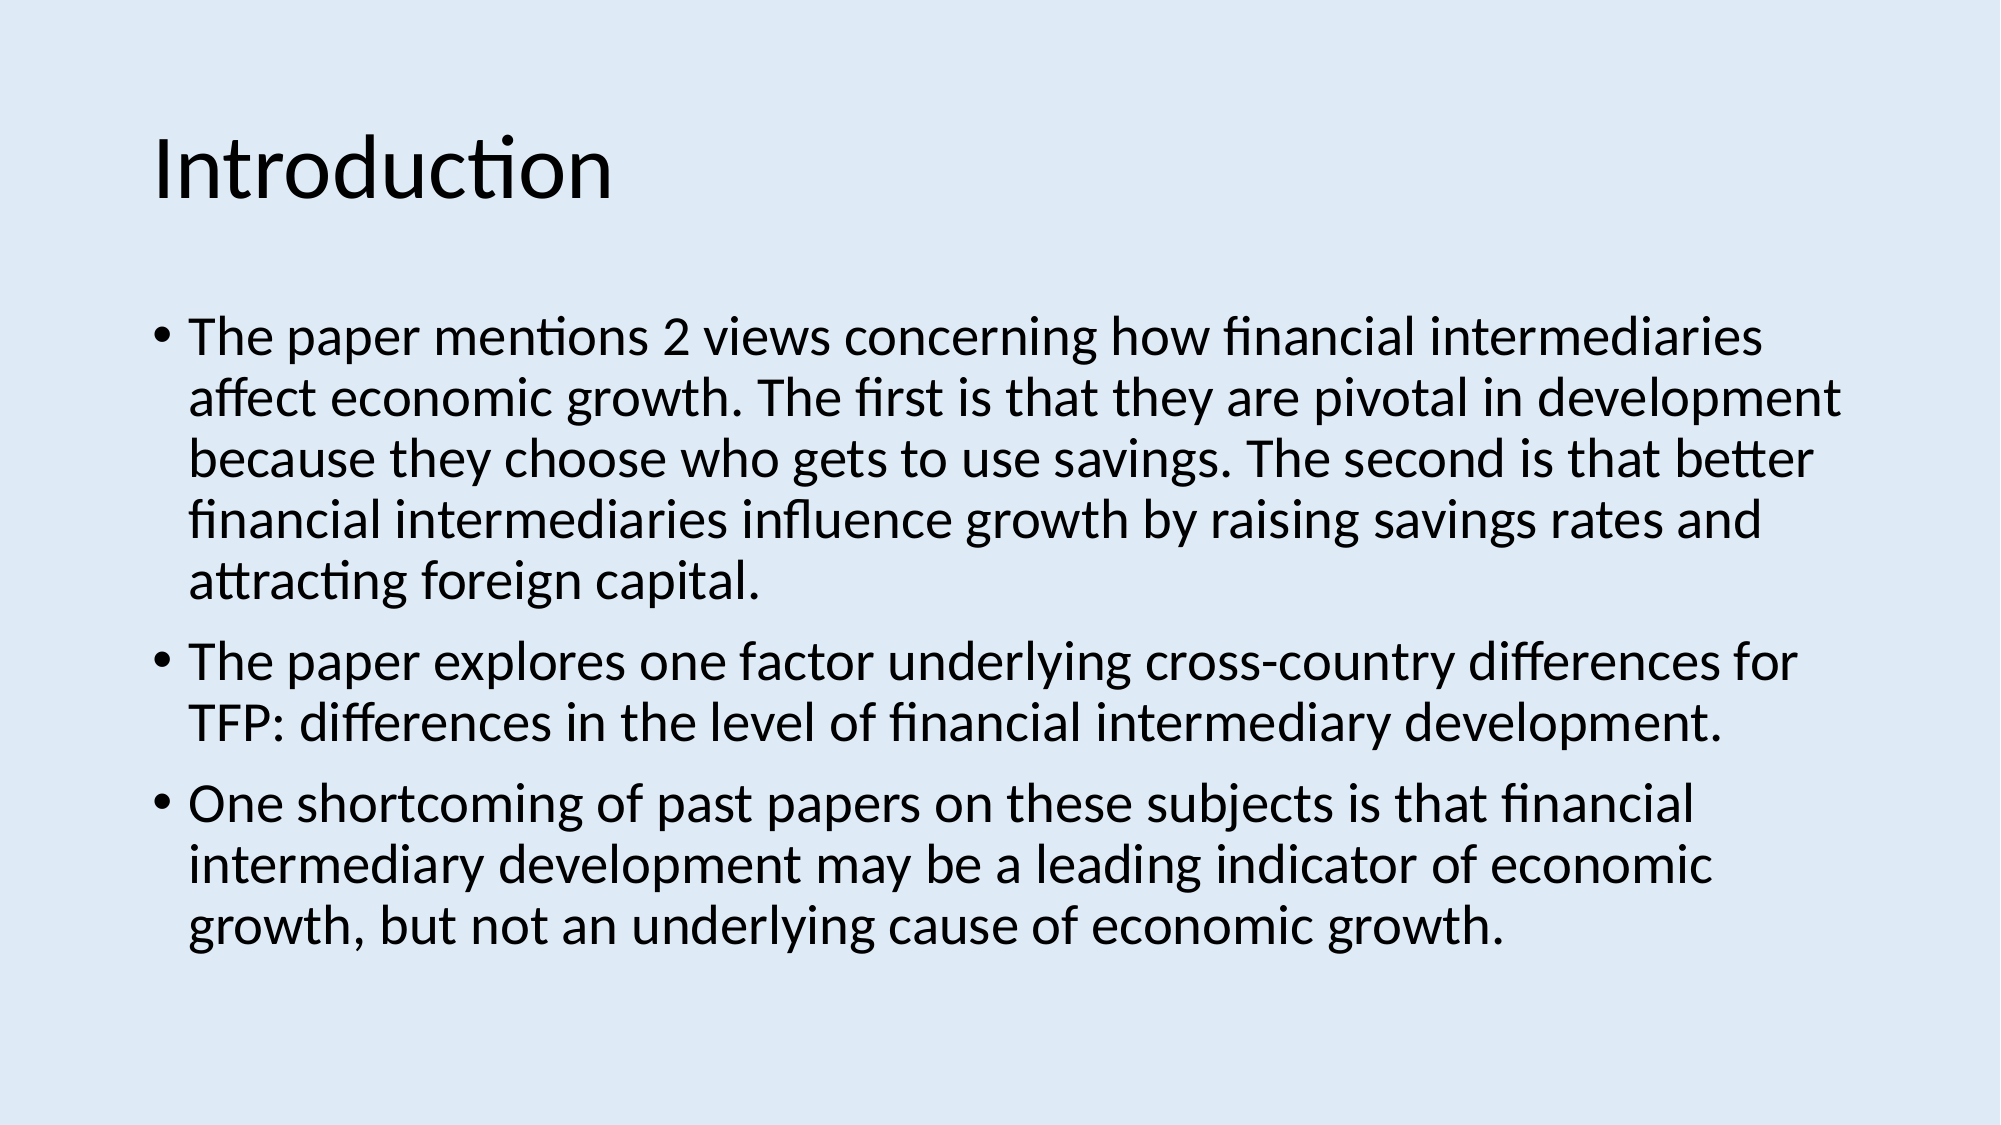

# Introduction
The paper mentions 2 views concerning how financial intermediaries affect economic growth. The first is that they are pivotal in development because they choose who gets to use savings. The second is that better financial intermediaries influence growth by raising savings rates and attracting foreign capital.
The paper explores one factor underlying cross-country differences for TFP: differences in the level of financial intermediary development.
One shortcoming of past papers on these subjects is that financial intermediary development may be a leading indicator of economic growth, but not an underlying cause of economic growth.